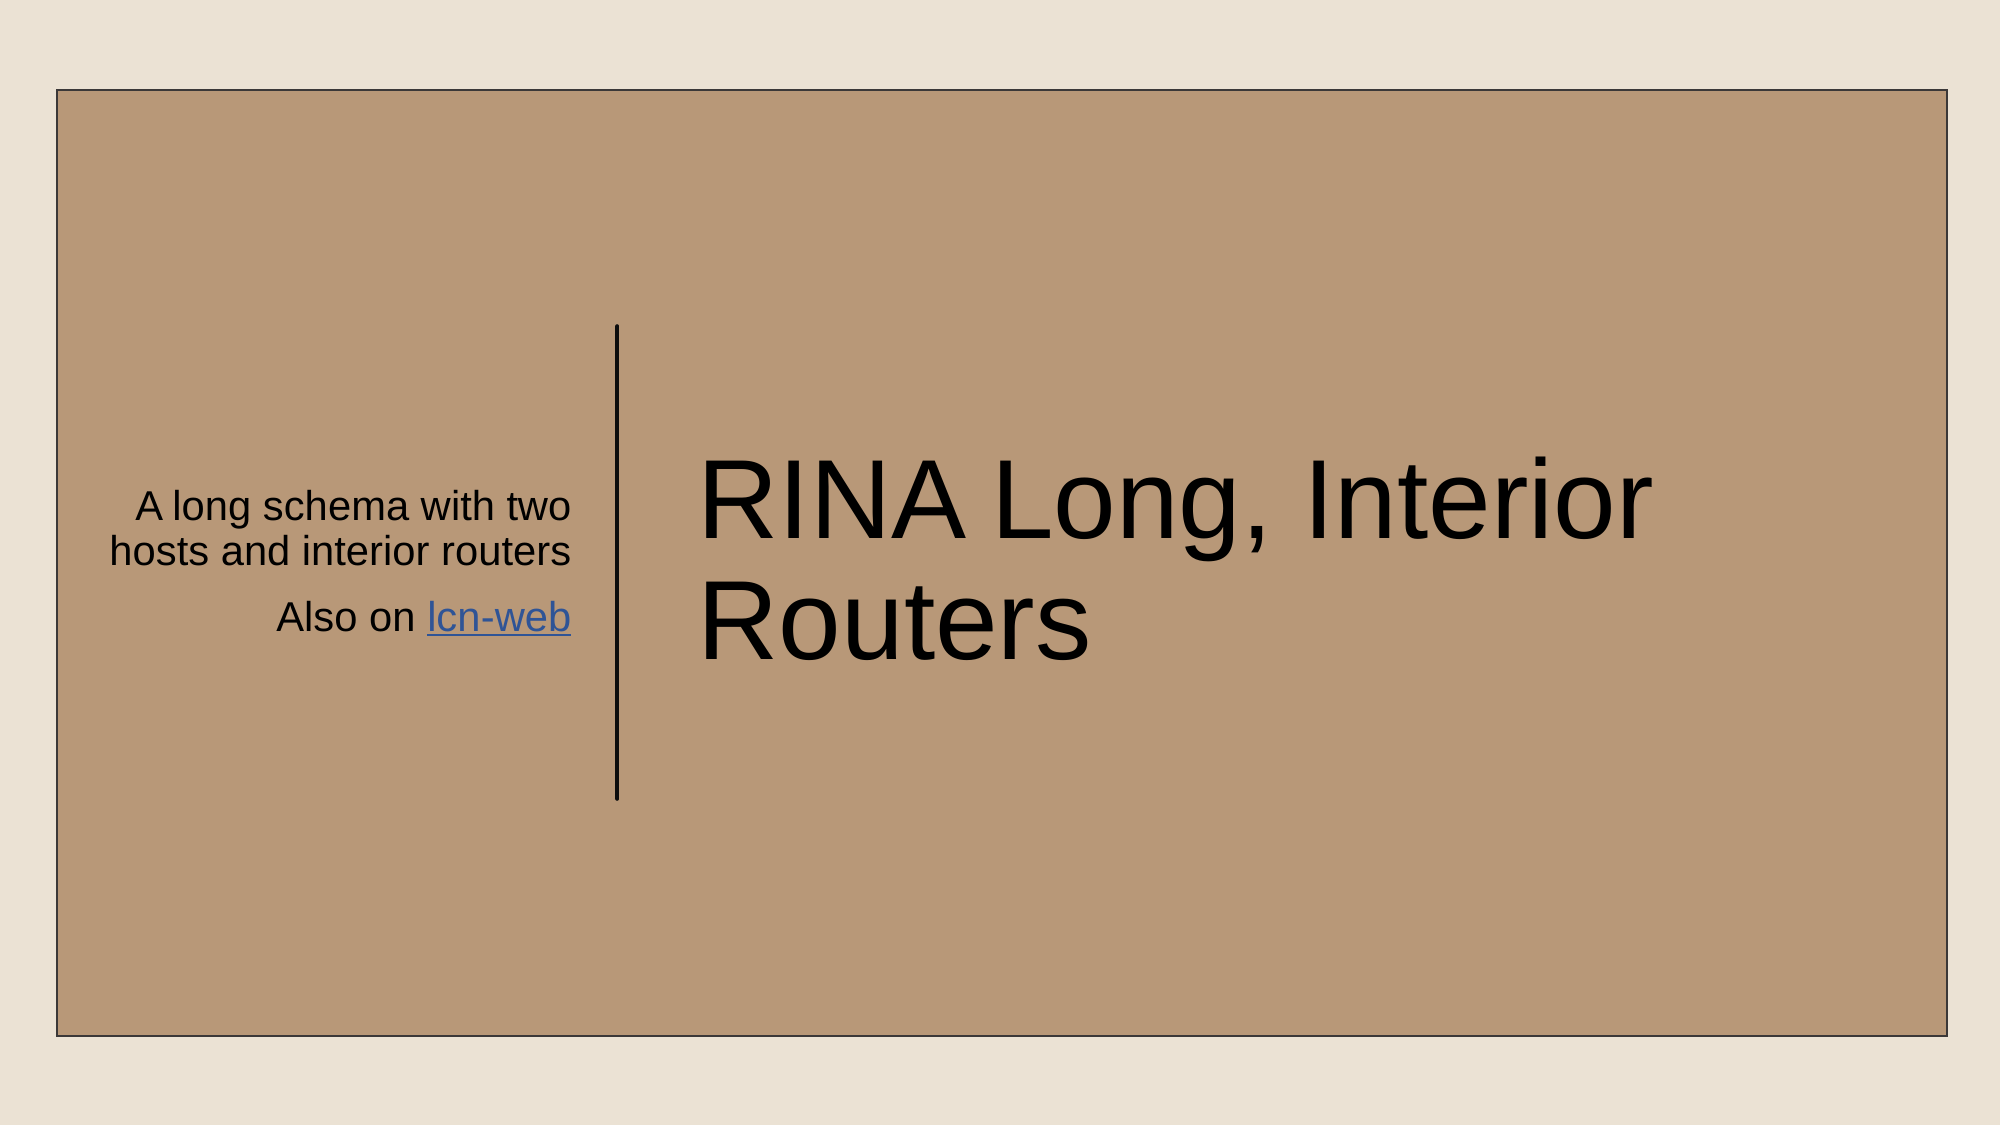

A long schema with two hosts and interior routers
Also on lcn-web
# RINA Long, Interior Routers